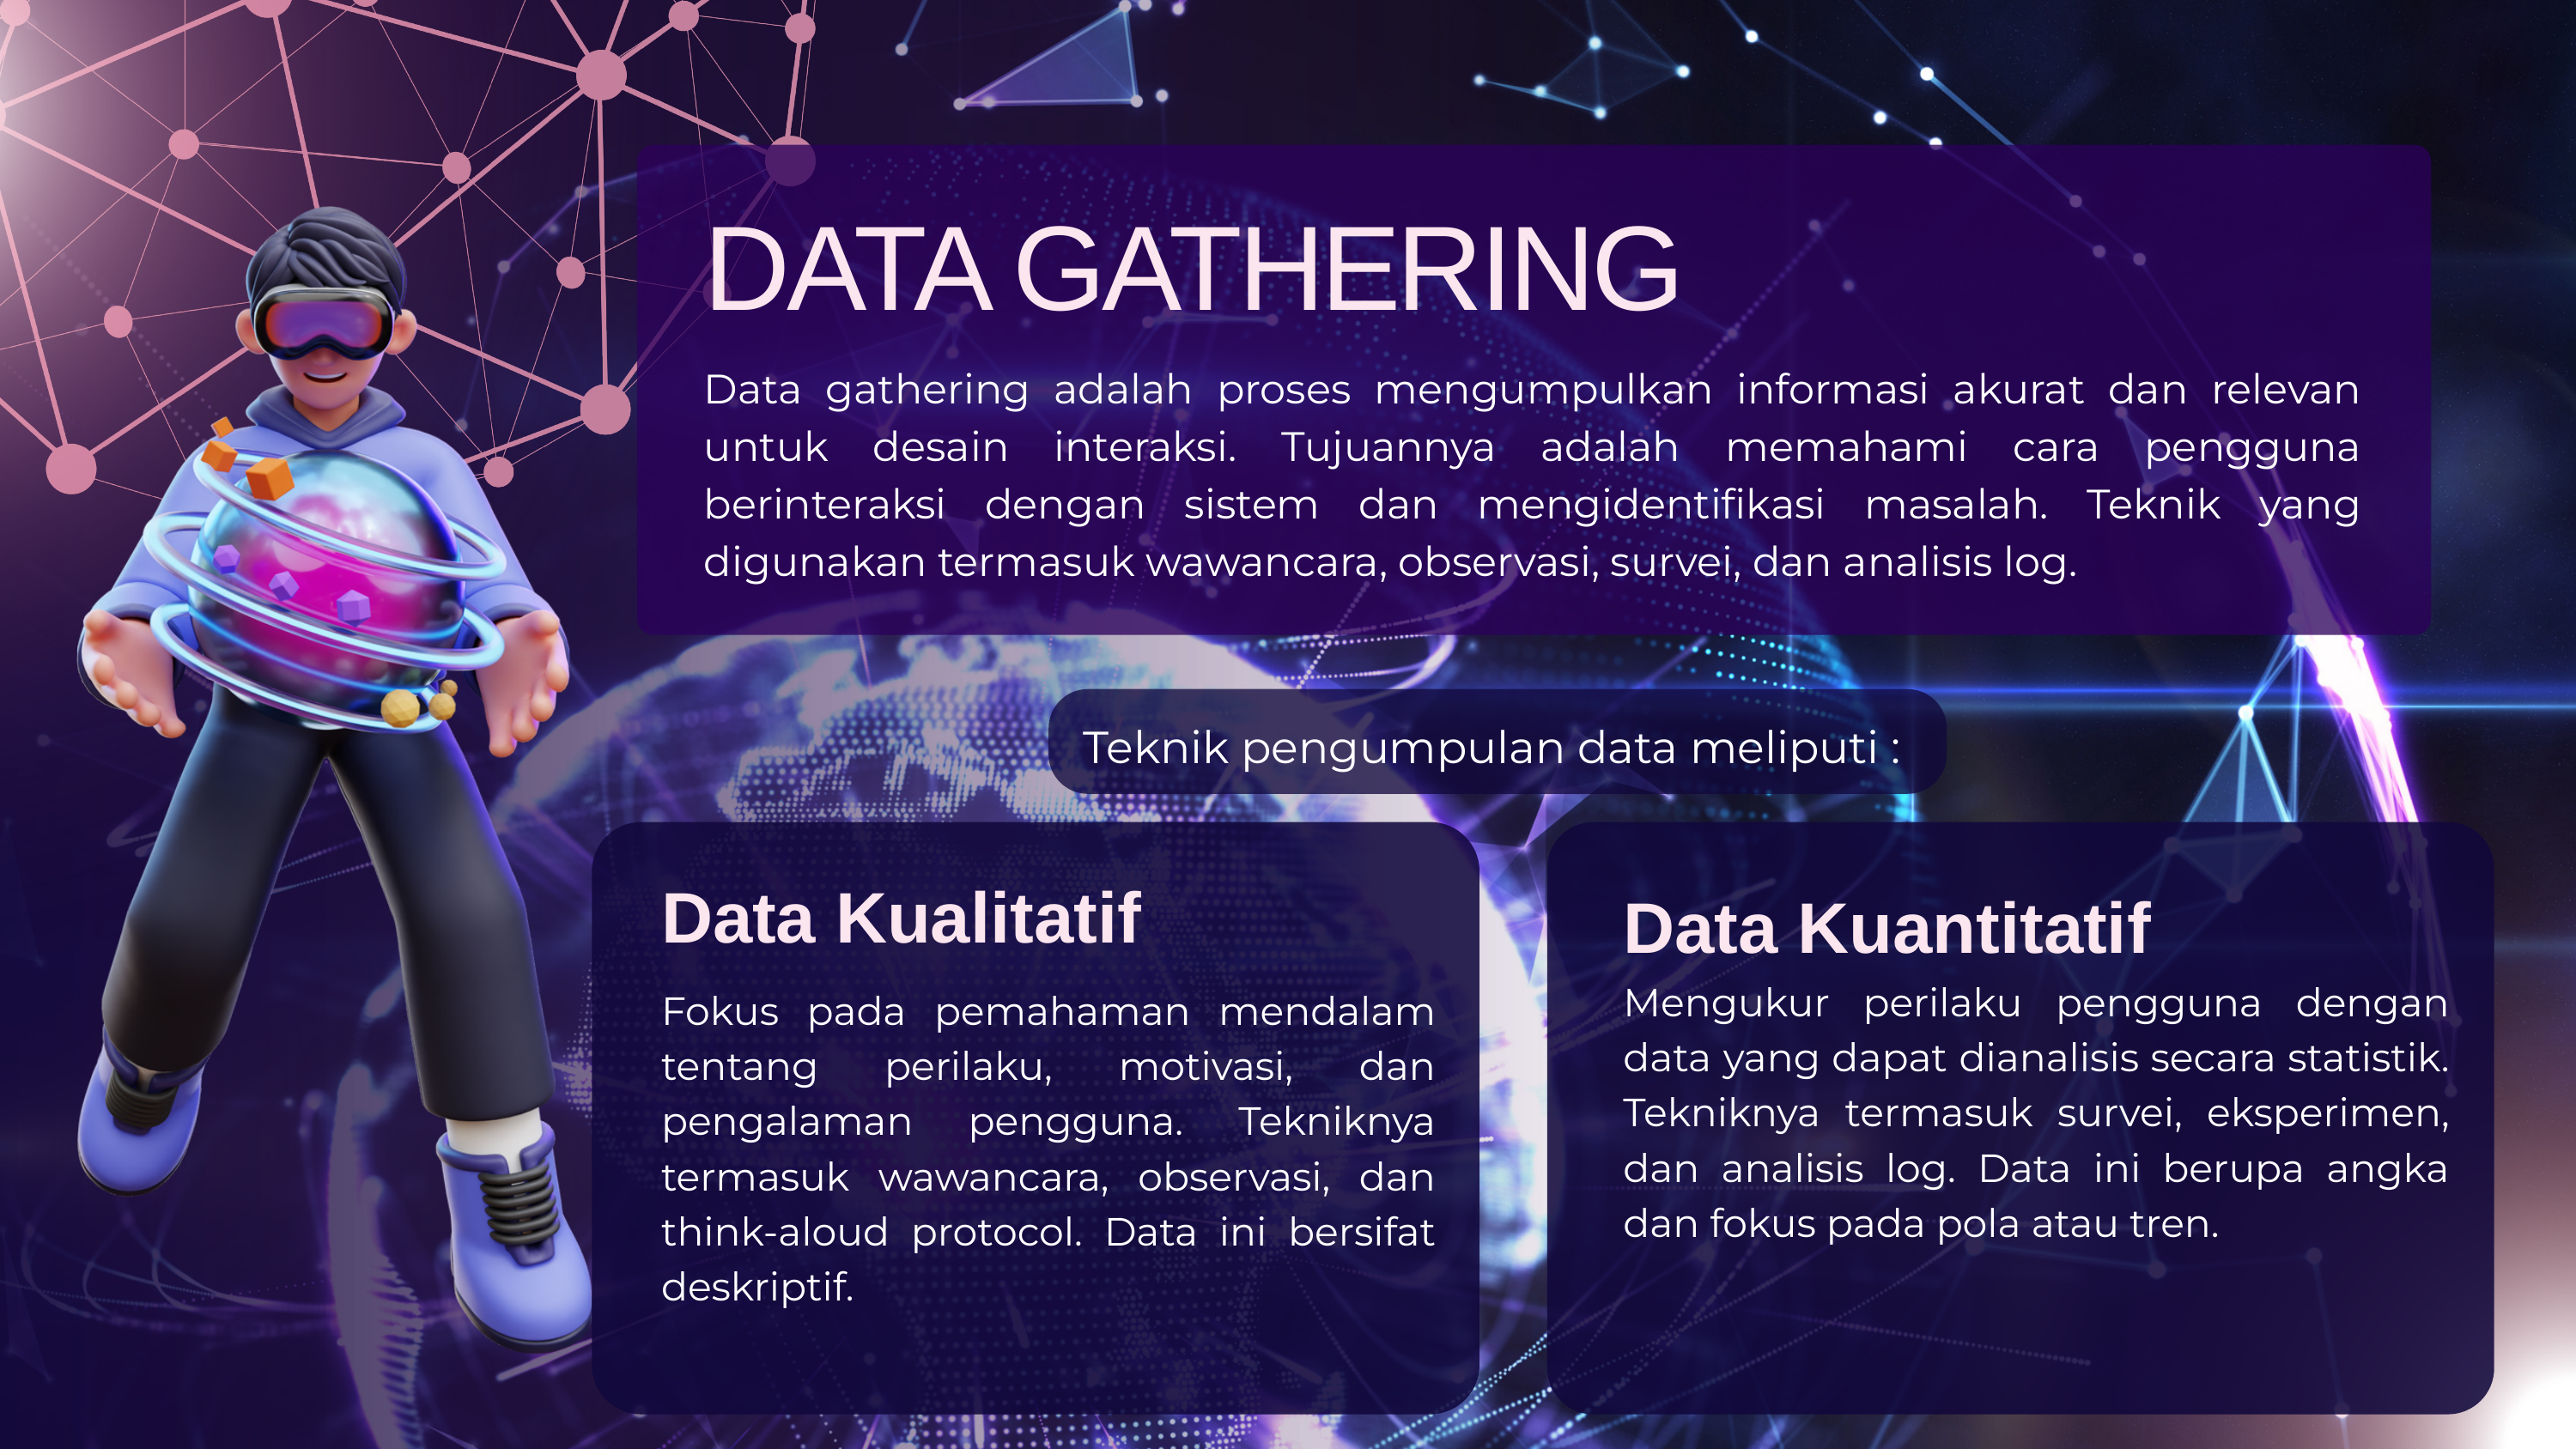

DATA GATHERING
Data gathering adalah proses mengumpulkan informasi akurat dan relevan untuk desain interaksi. Tujuannya adalah memahami cara pengguna berinteraksi dengan sistem dan mengidentifikasi masalah. Teknik yang digunakan termasuk wawancara, observasi, survei, dan analisis log.

Teknik pengumpulan data meliputi :

Data Kualitatif
Fokus pada pemahaman mendalam tentang perilaku, motivasi, dan pengalaman pengguna. Tekniknya termasuk wawancara, observasi, dan think-aloud protocol. Data ini bersifat deskriptif.

Data Kuantitatif
Mengukur perilaku pengguna dengan data yang dapat dianalisis secara statistik. Tekniknya termasuk survei, eksperimen, dan analisis log. Data ini berupa angka dan fokus pada pola atau tren.